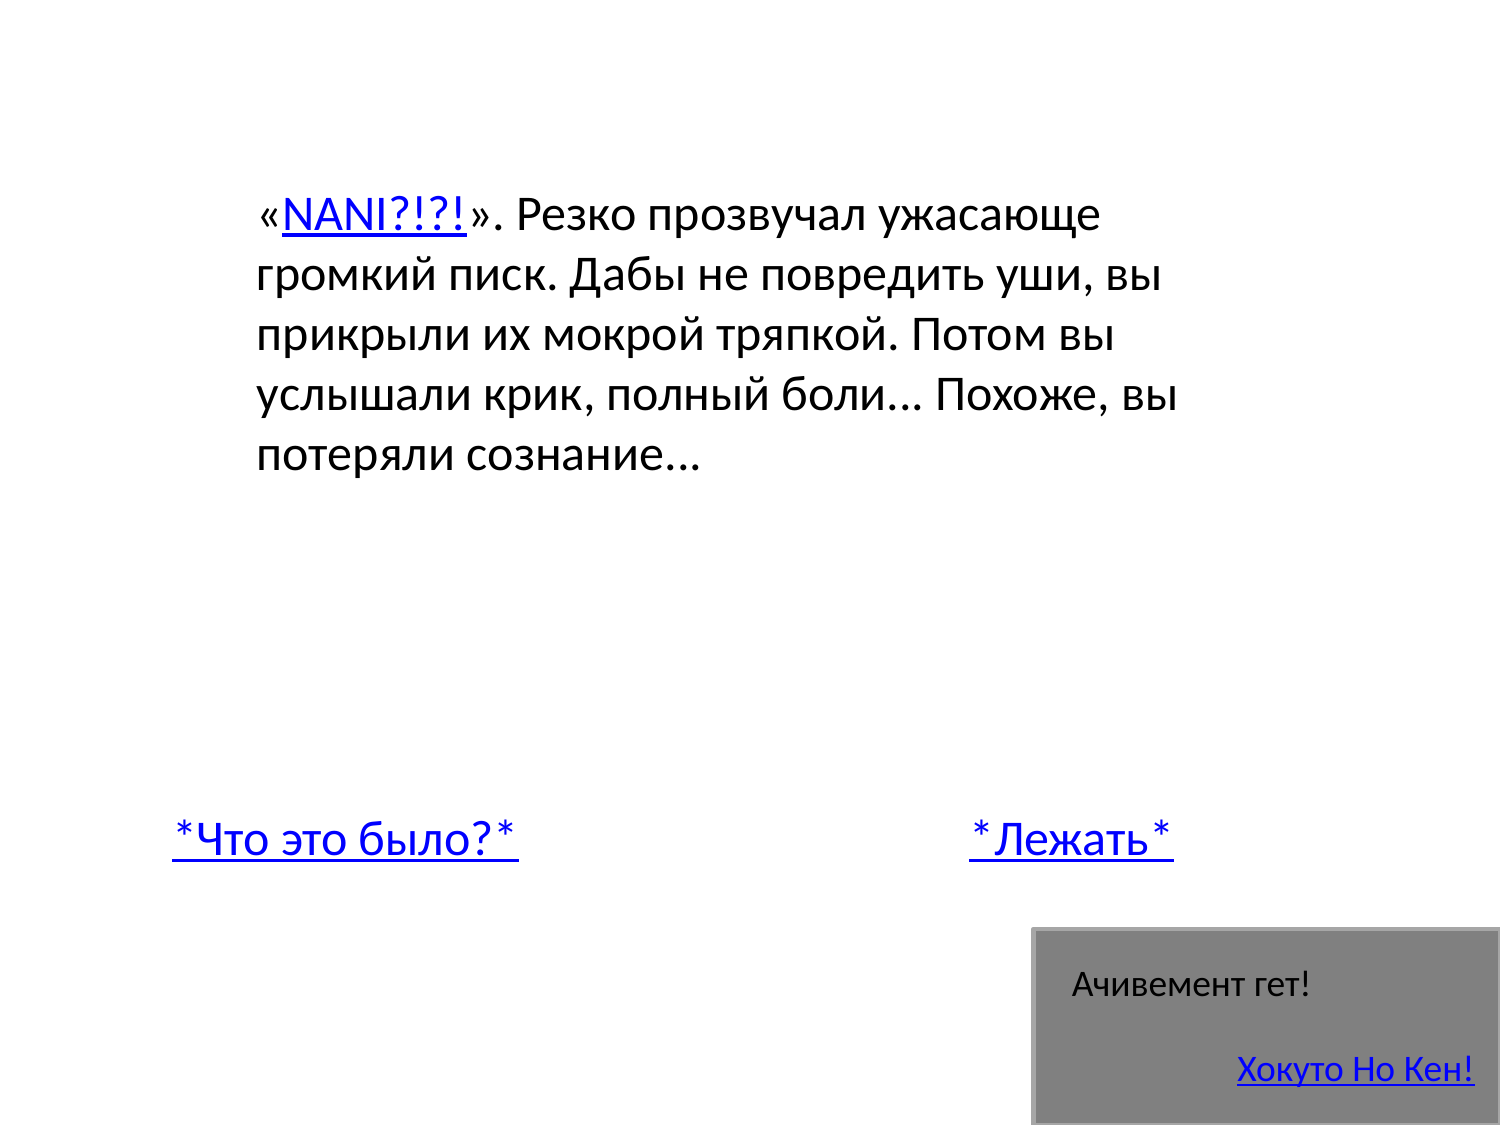

«NANI?!?!». Резко прозвучал ужасающе громкий писк. Дабы не повредить уши, вы прикрыли их мокрой тряпкой. Потом вы услышали крик, полный боли... Похоже, вы потеряли сознание...
*Что это было?*
*Лежать*

Ачивемент гет!
Хокуто Но Кен!